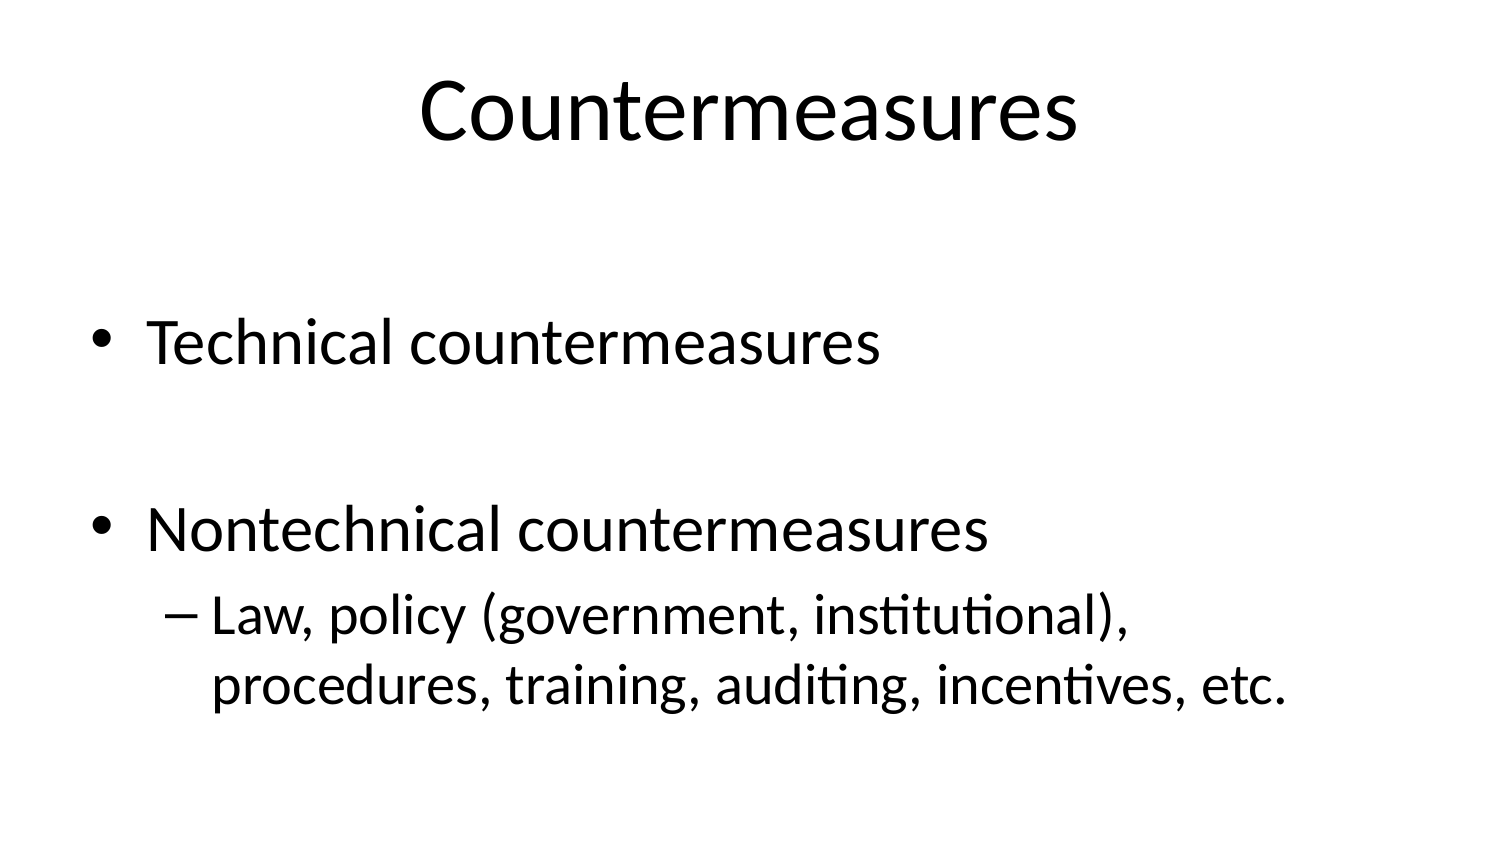

# Countermeasures

Technical countermeasures

Nontechnical countermeasures
Law, policy (government, institutional),
procedures, training, auditing, incentives, etc.